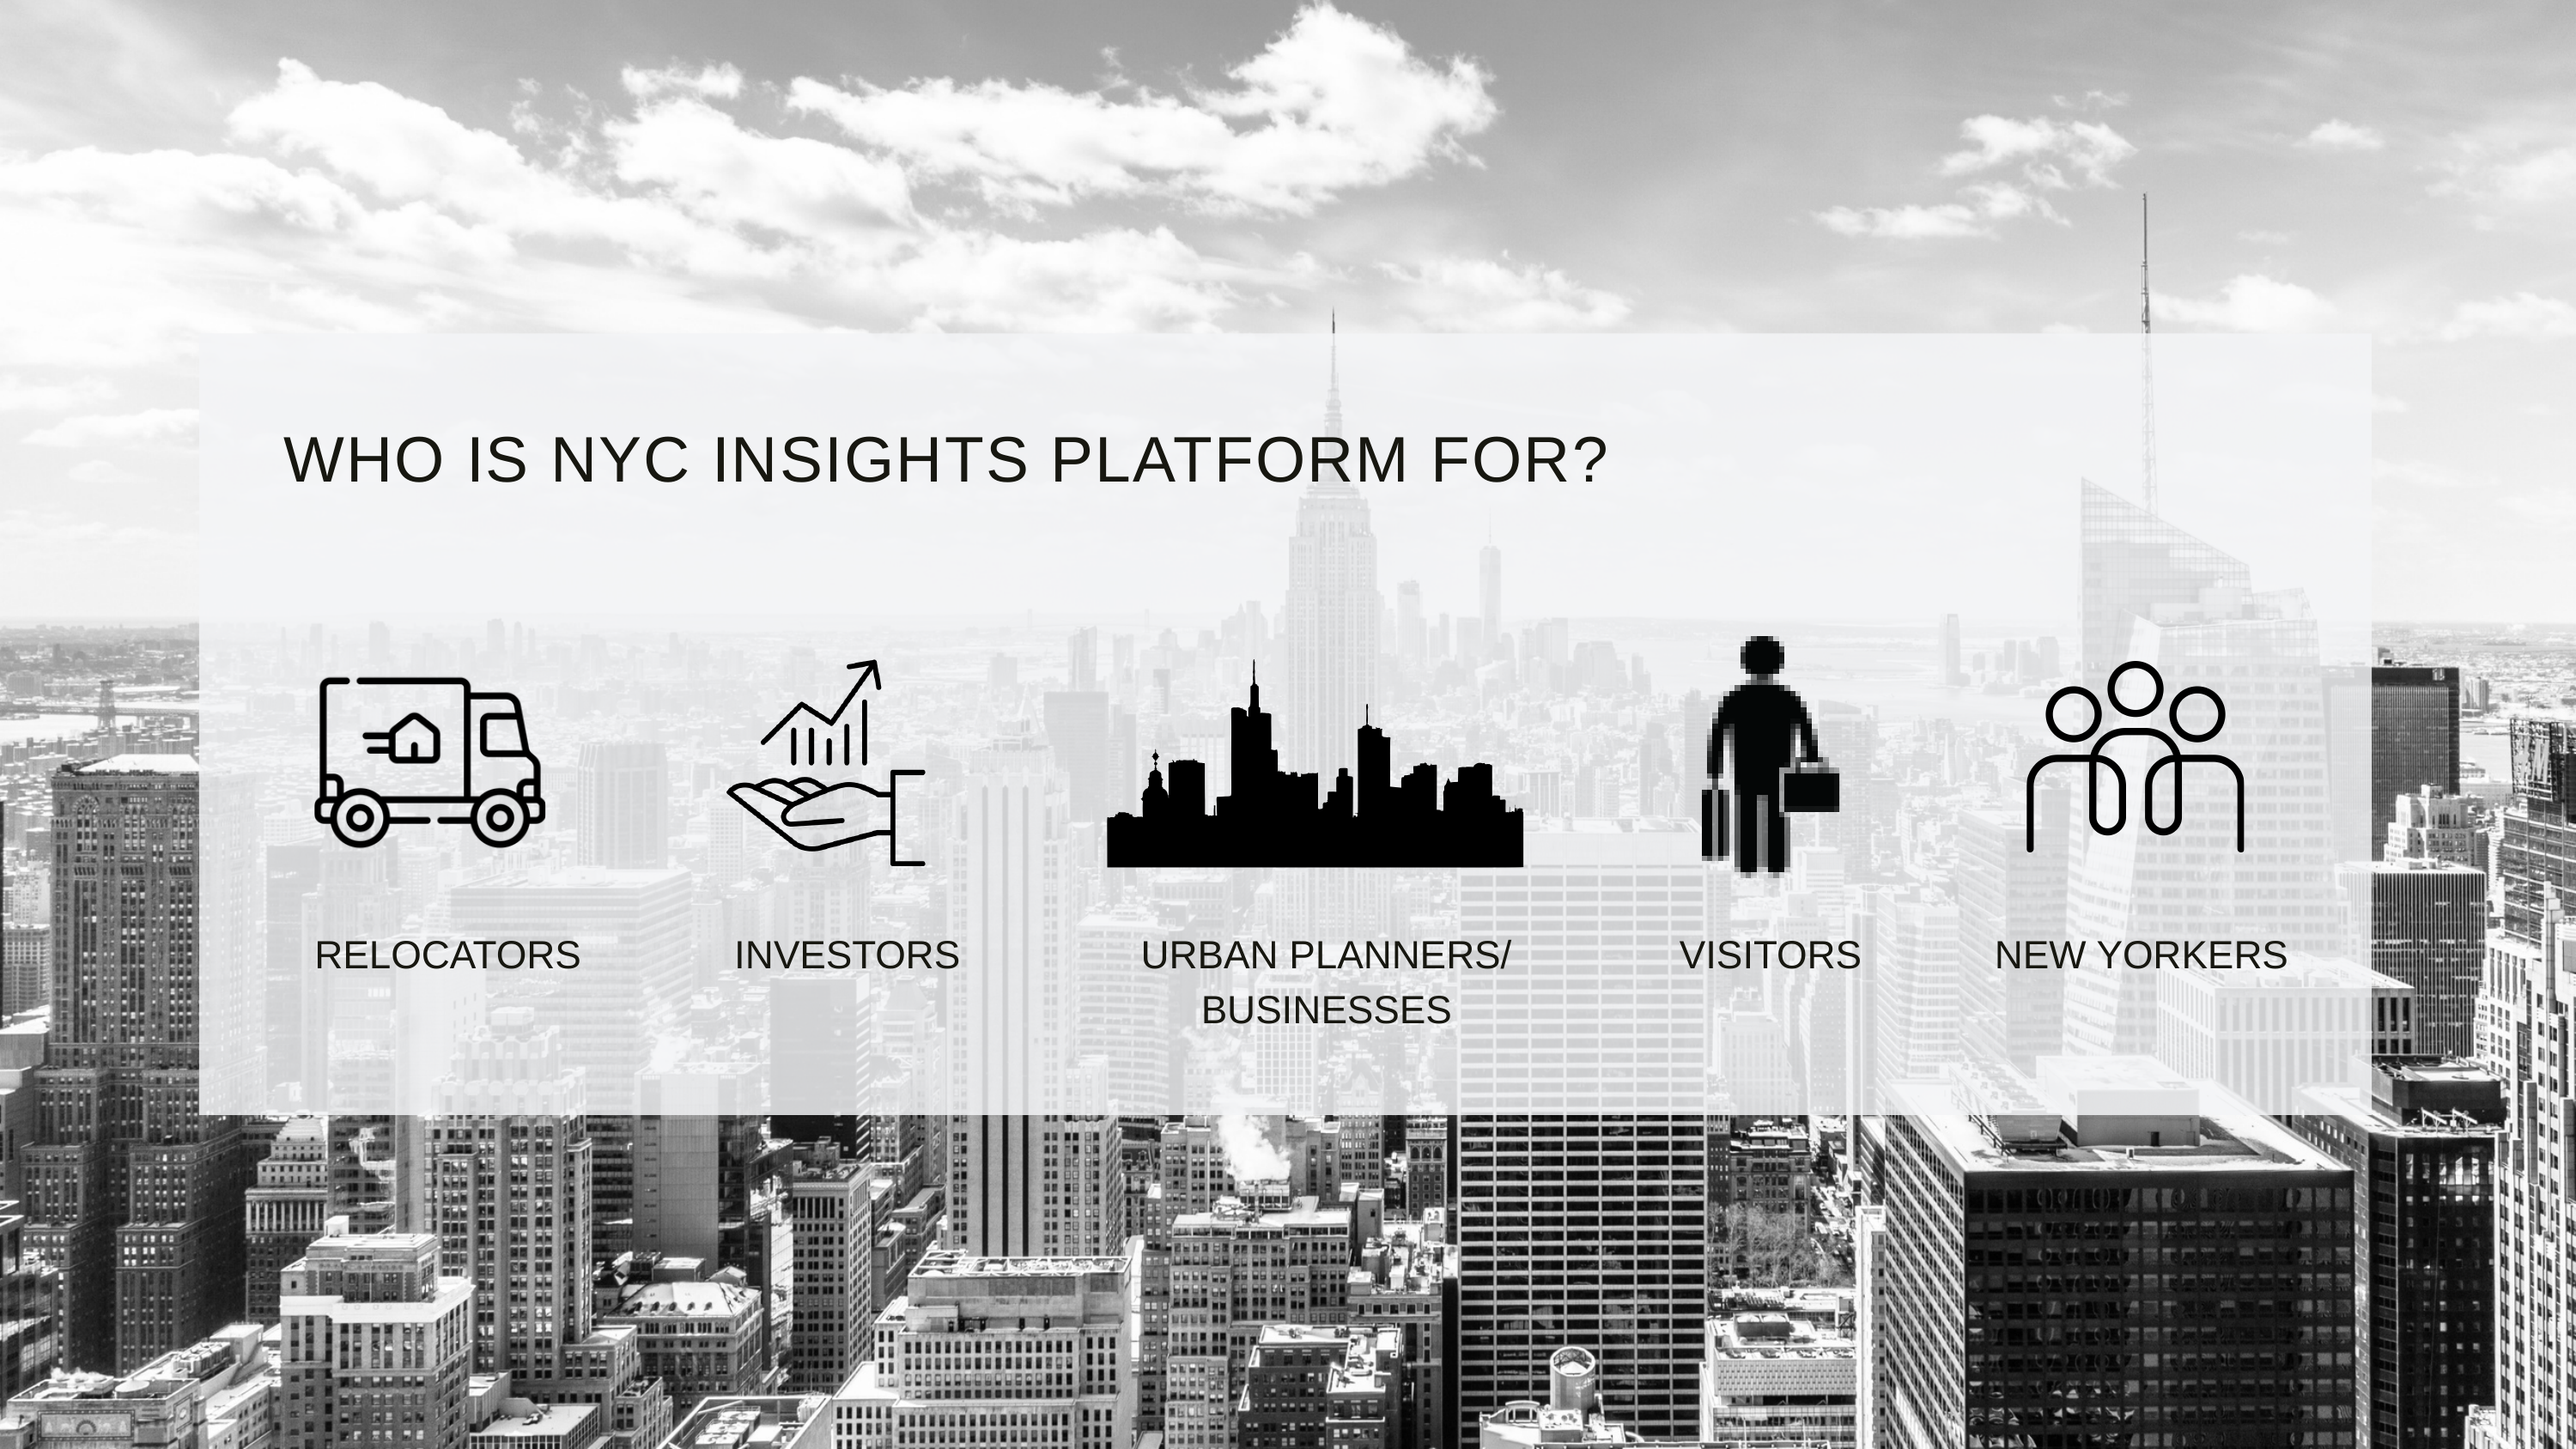

WHO IS NYC INSIGHTS PLATFORM FOR?

RELOCATORS
INVESTORS
URBAN PLANNERS/
BUSINESSES
VISITORS
NEW YORKERS